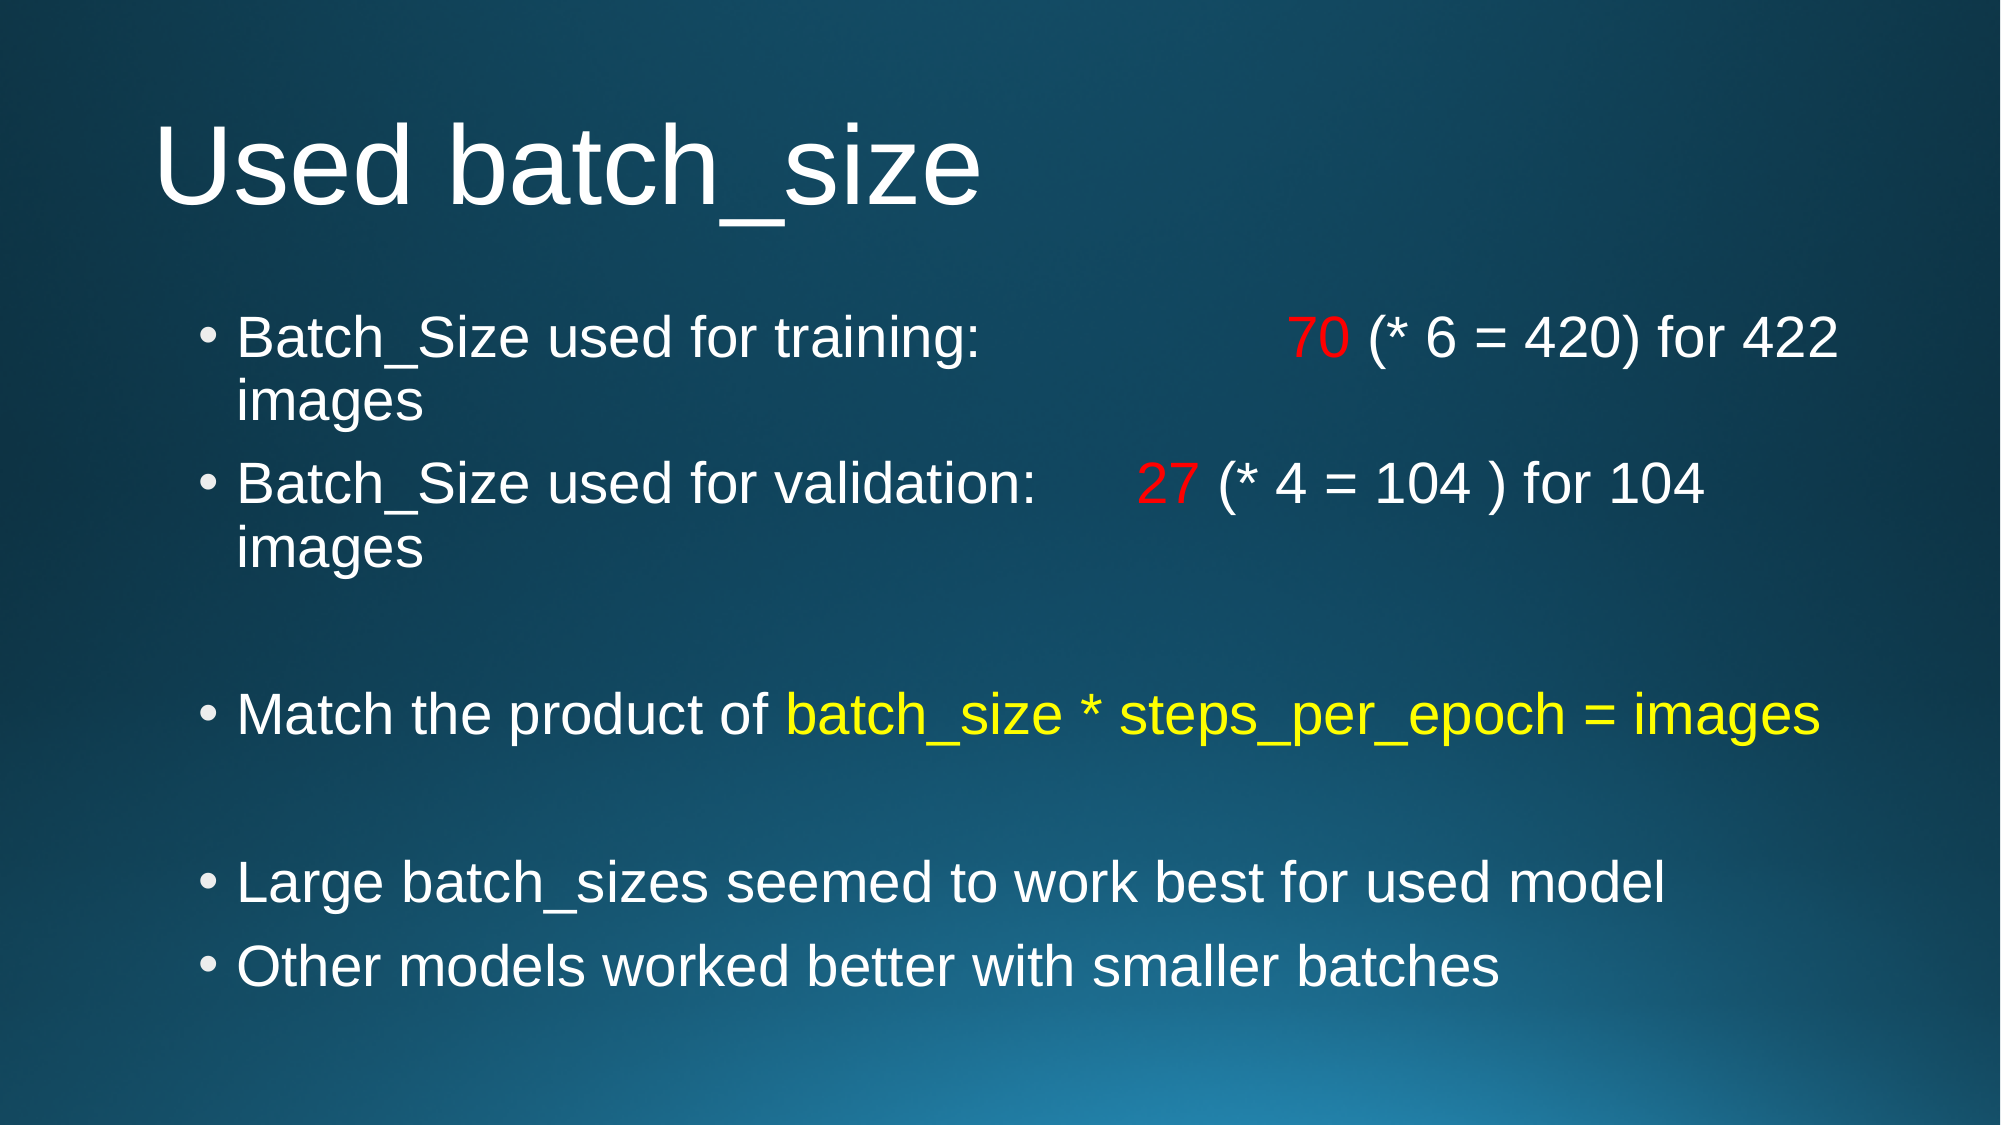

# Used batch_size
Batch_Size used for training: 		70 (* 6 = 420) for 422 images
Batch_Size used for validation: 	27 (* 4 = 104 ) for 104 images

Match the product of batch_size * steps_per_epoch = images

Large batch_sizes seemed to work best for used model
Other models worked better with smaller batches